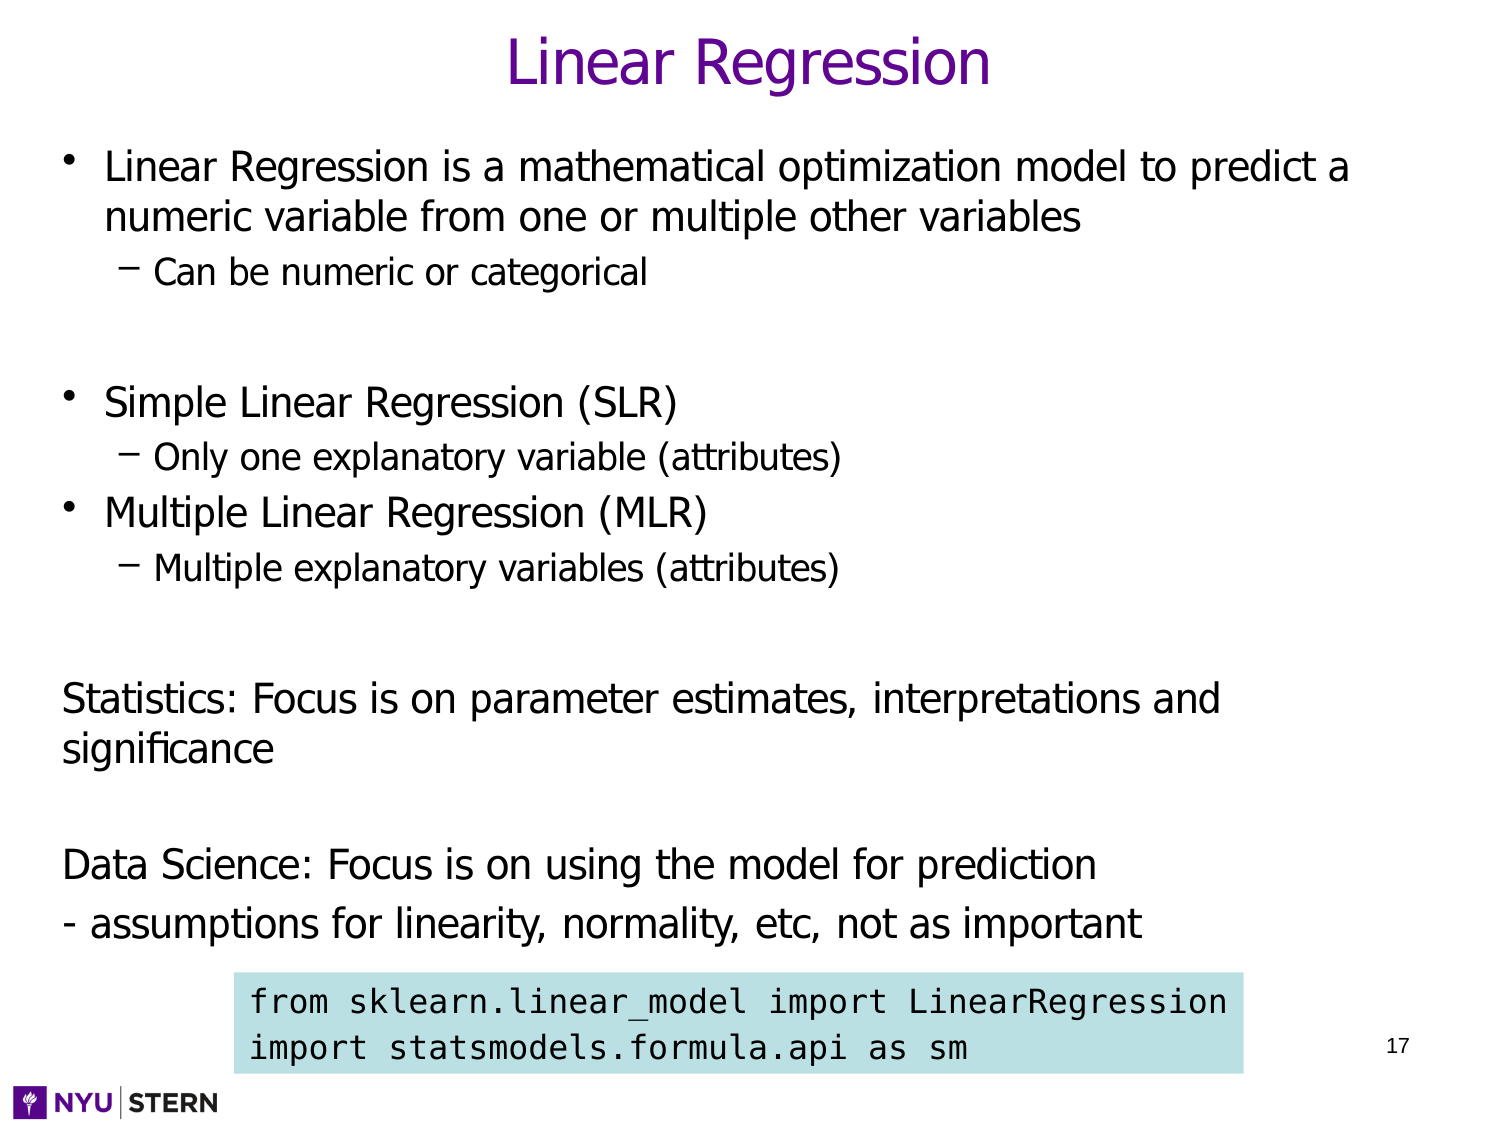

# Linear Regression
Linear Regression is a mathematical optimization model to predict a numeric variable from one or multiple other variables
Can be numeric or categorical

Simple Linear Regression (SLR)
Only one explanatory variable (attributes)
Multiple Linear Regression (MLR)
Multiple explanatory variables (attributes)

Statistics: Focus is on parameter estimates, interpretations and significance

Data Science: Focus is on using the model for prediction
- assumptions for linearity, normality, etc, not as important

from sklearn.linear_model import LinearRegression
import statsmodels.formula.api as sm
17